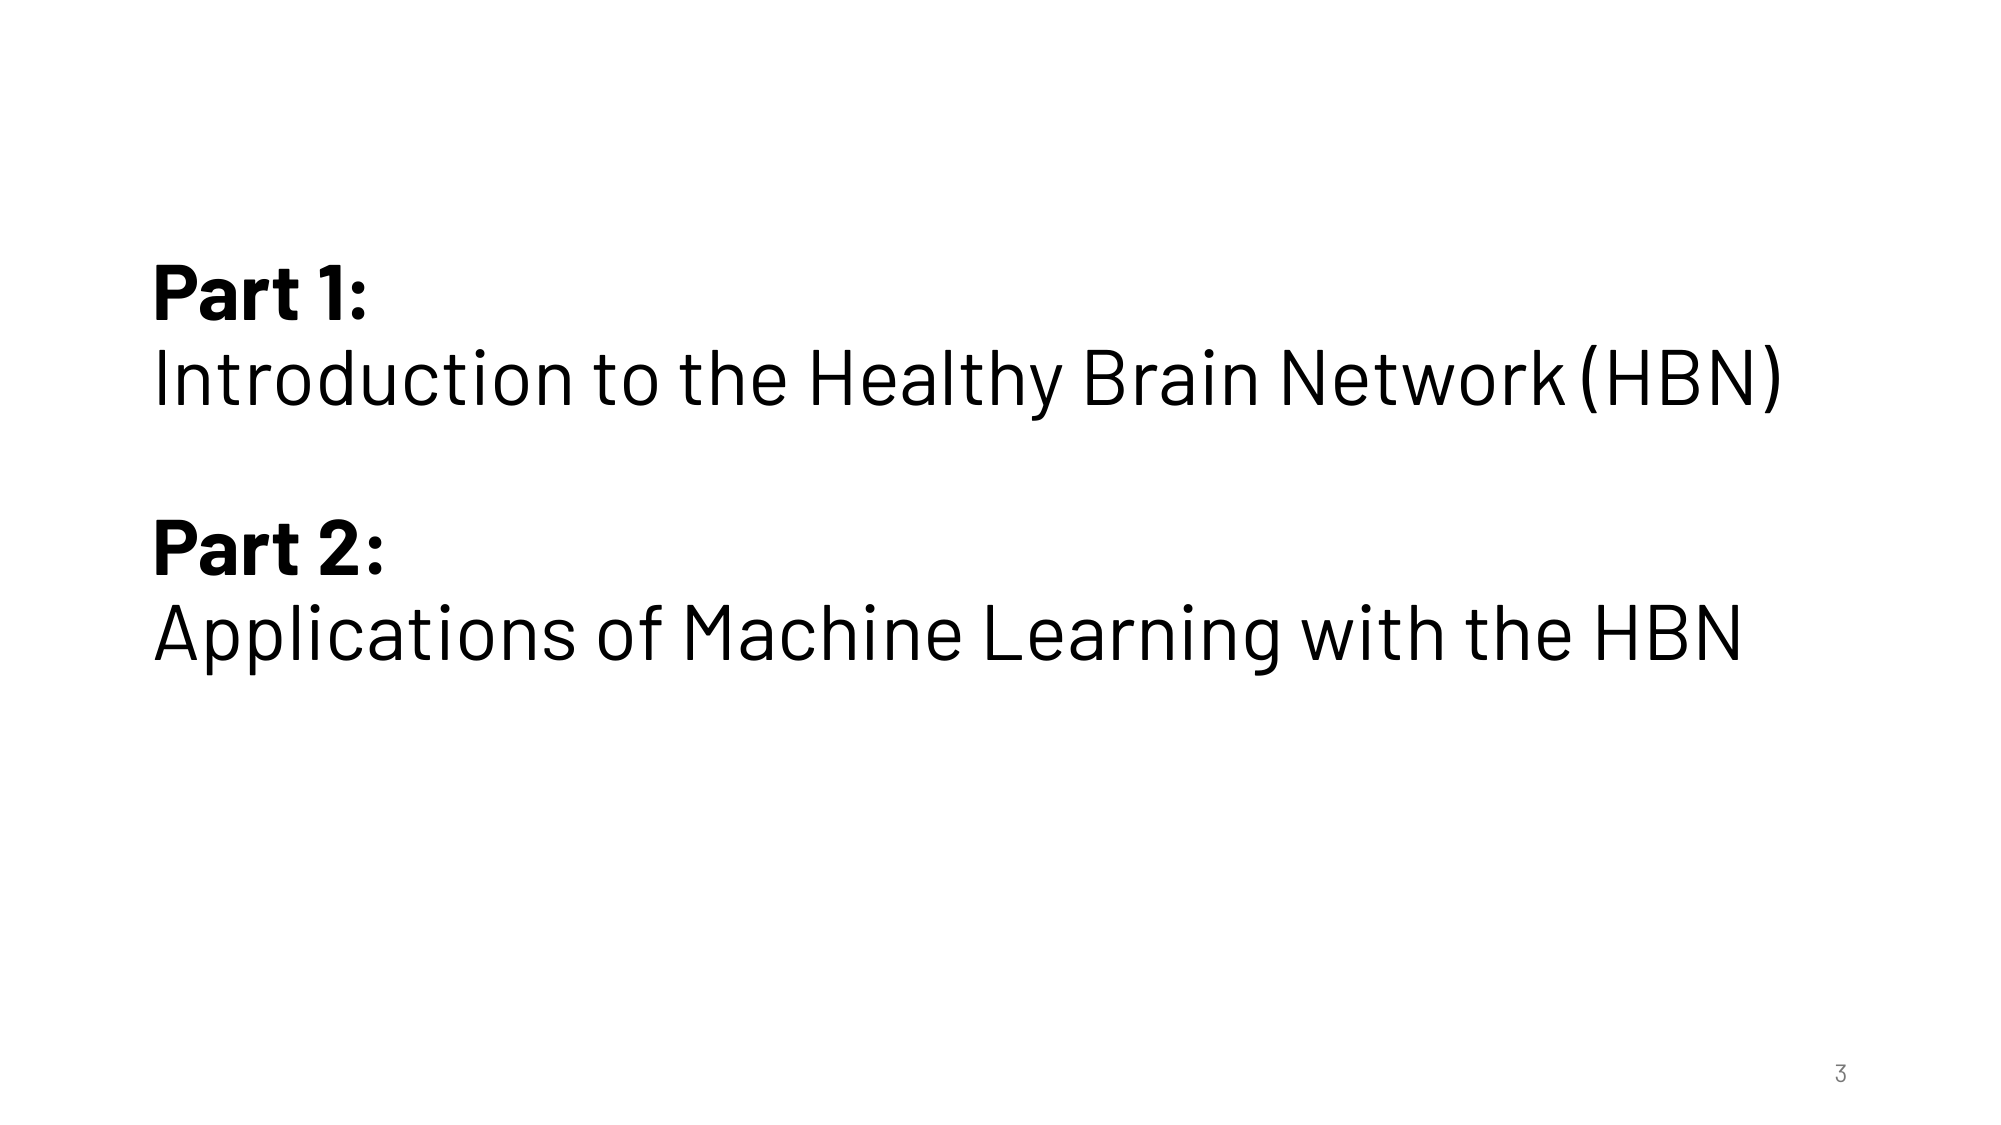

# Part 1: Introduction to the Healthy Brain Network (HBN) Part 2: Applications of Machine Learning with the HBN
3